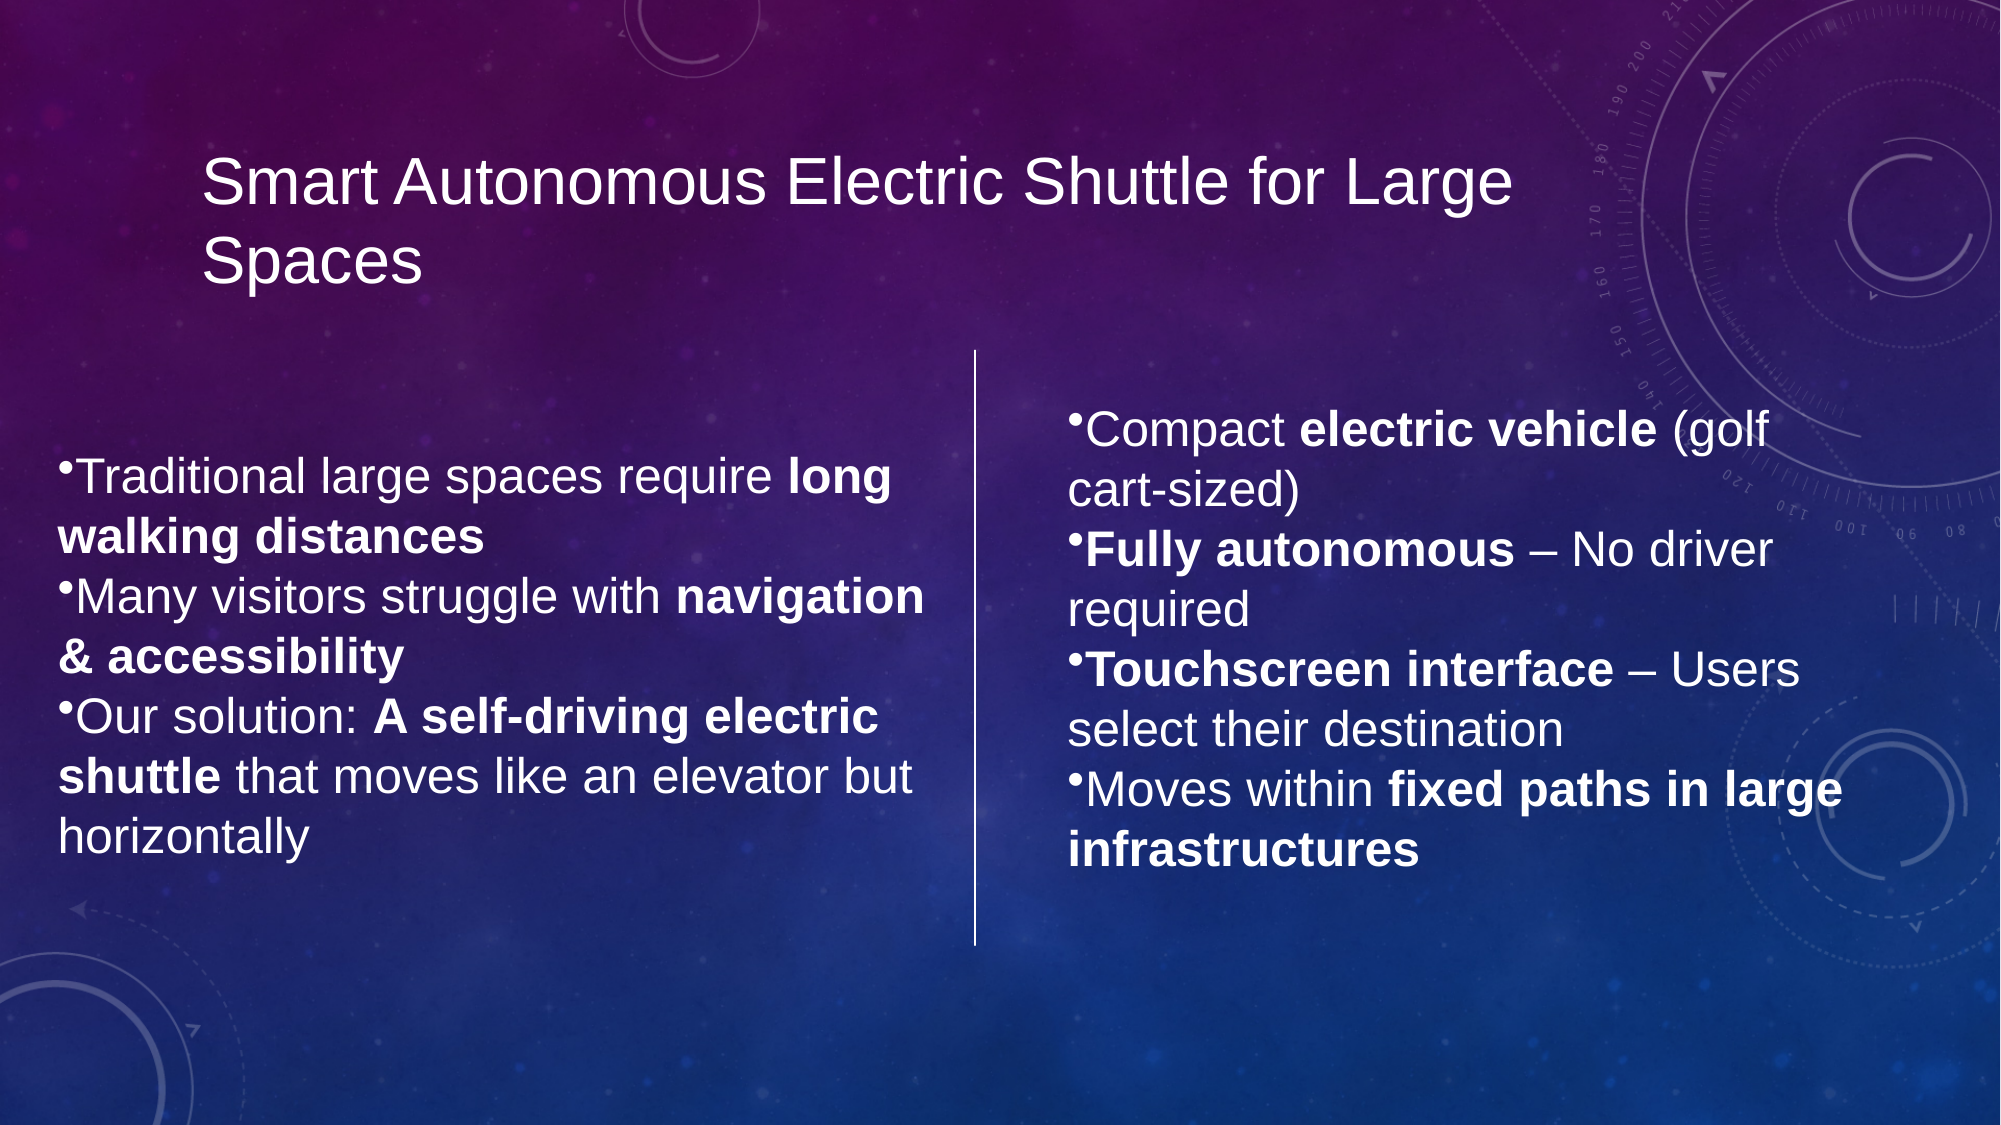

Smart Autonomous Electric Shuttle for Large Spaces

Compact electric vehicle (golf cart-sized)
Fully autonomous – No driver required
Touchscreen interface – Users select their destination
Moves within fixed paths in large infrastructures

Traditional large spaces require long walking distances
Many visitors struggle with navigation & accessibility
Our solution: A self-driving electric shuttle that moves like an elevator but horizontally